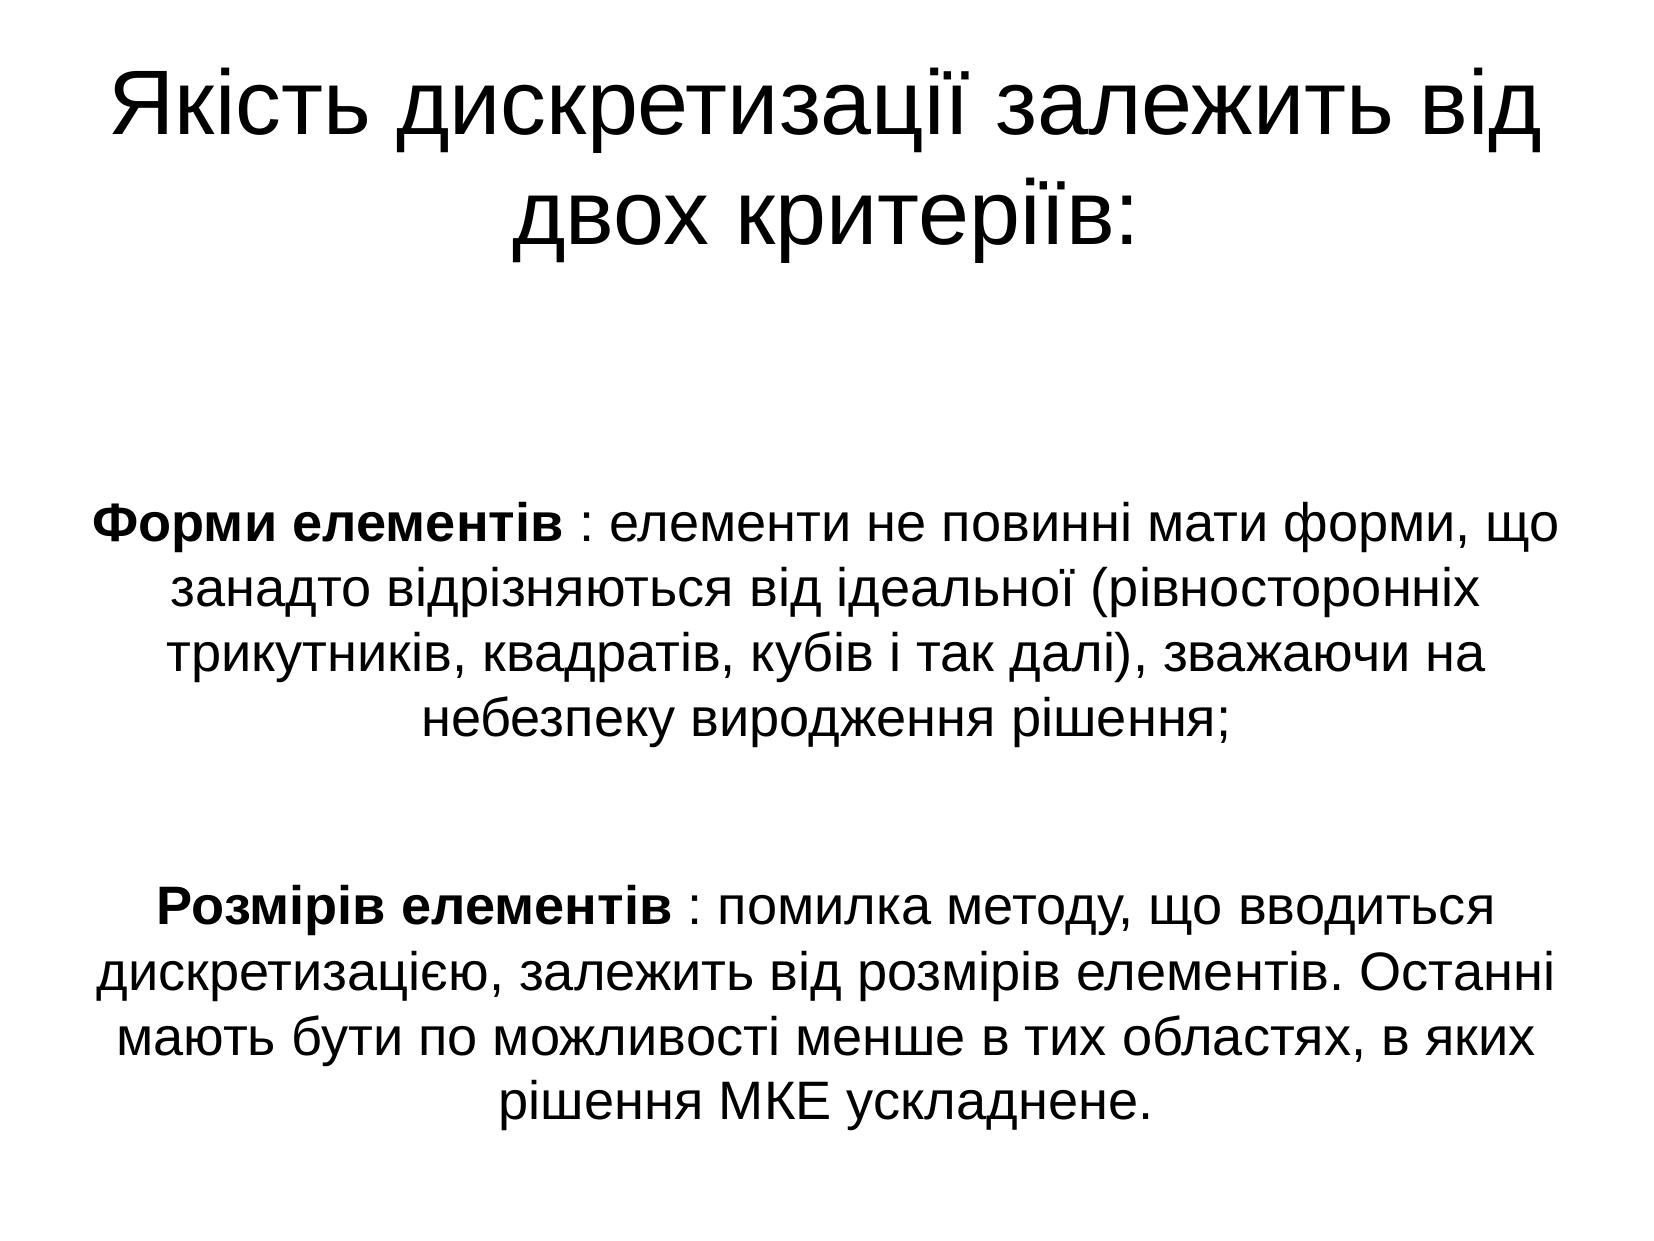

Якість дискретизації залежить від двох критеріїв:

Форми елементів : елементи не повинні мати форми, що занадто відрізняються від ідеальної (рівносторонніх трикутників, квадратів, кубів і так далі), зважаючи на небезпеку виродження рішення;

Розмірів елементів : помилка методу, що вводиться дискретизацією, залежить від розмірів елементів. Останні мають бути по можливості менше в тих областях, в яких рішення МКЕ ускладнене.